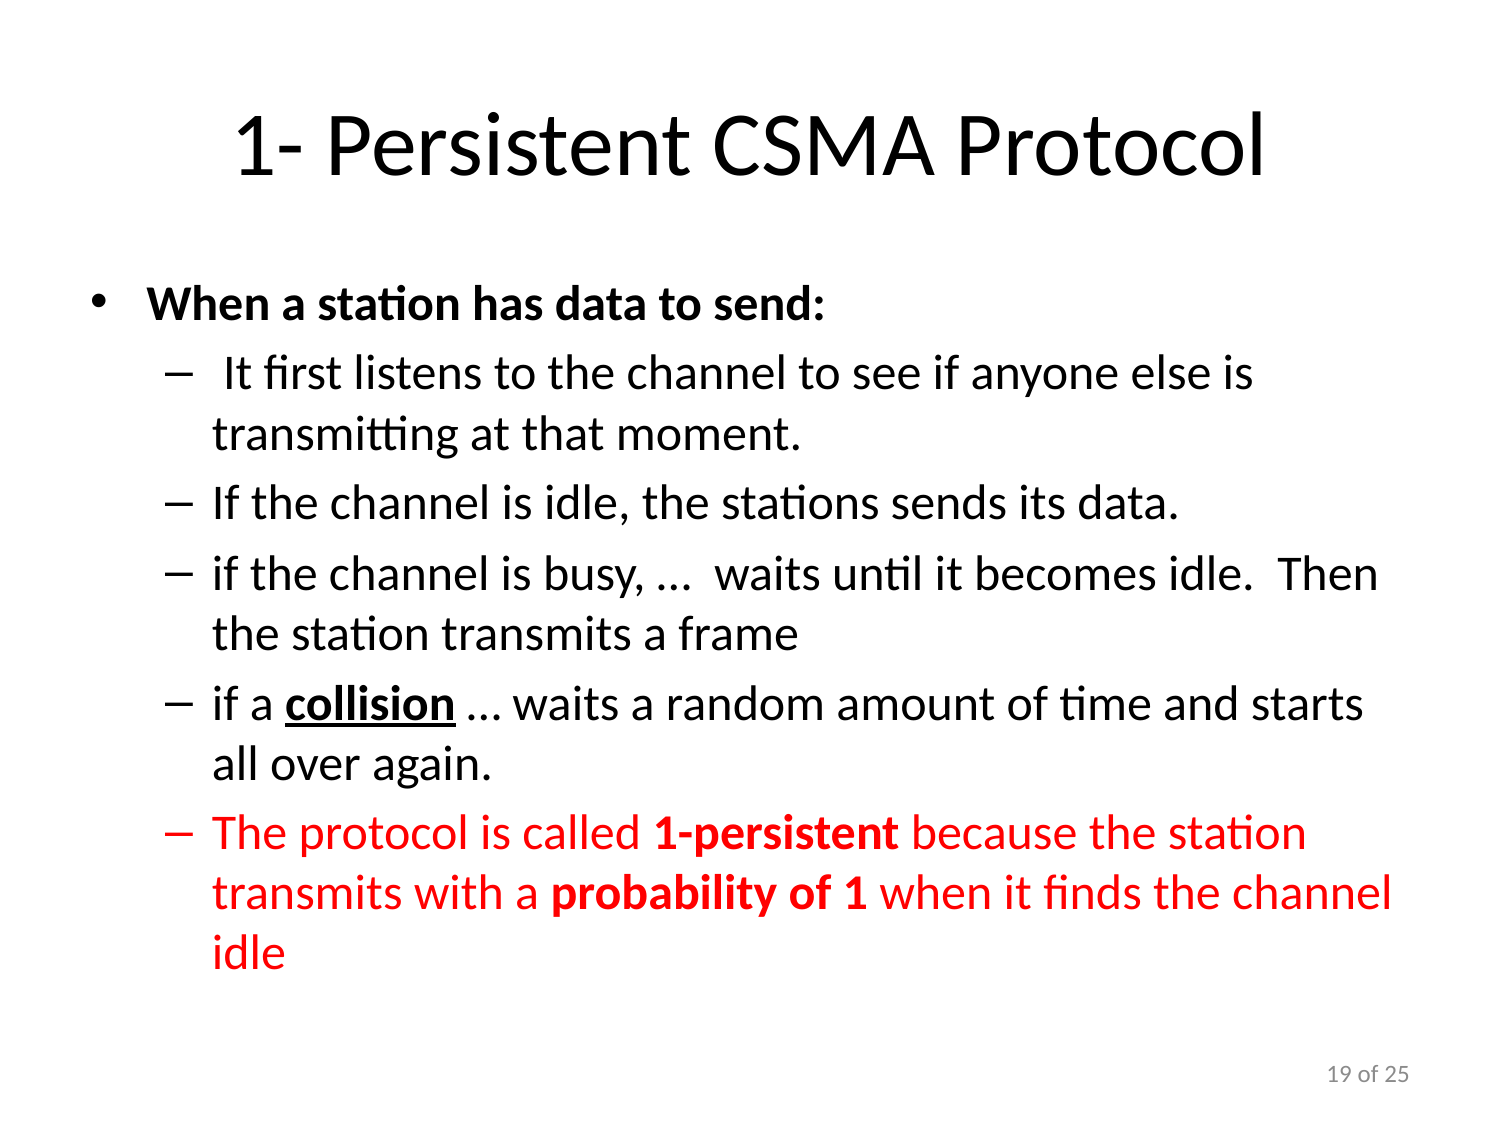

# 1- Persistent CSMA Protocol
When a station has data to send:
 It first listens to the channel to see if anyone else is transmitting at that moment.
If the channel is idle, the stations sends its data.
if the channel is busy, …  waits until it becomes idle.  Then the station transmits a frame
if a collision … waits a random amount of time and starts all over again.
The protocol is called 1-persistent because the station transmits with a probability of 1 when it finds the channel idle
19 of 25